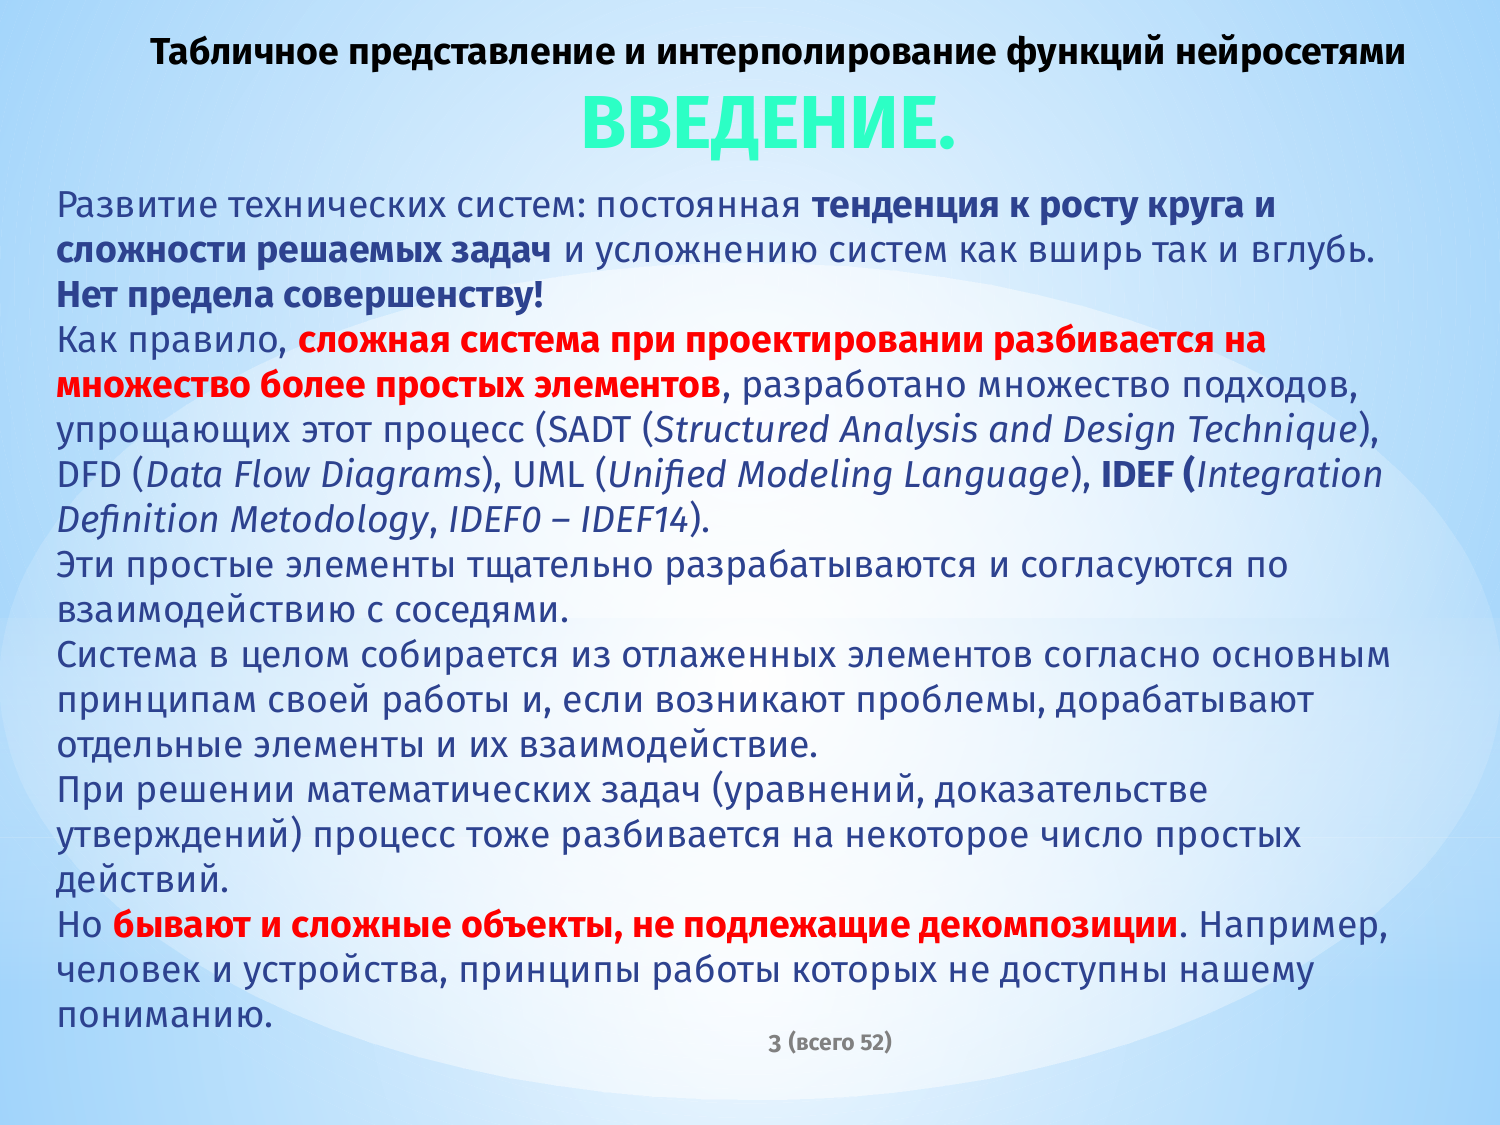

# Табличное представление и интерполирование функций нейросетями
Введение.
Развитие технических систем: постоянная тенденция к росту круга и сложности решаемых задач и усложнению систем как вширь так и вглубь. Нет предела совершенству!
Как правило, сложная система при проектировании разбивается на множество более простых элементов, разработано множество подходов, упрощающих этот процесс (SADT (Structured Analysis and Design Technique), DFD (Data Flow Diagrams), UML (Unified Modeling Language), IDEF (Integration Definition Metodology, IDEF0 – IDEF14).
Эти простые элементы тщательно разрабатываются и согласуются по взаимодействию с соседями.
Система в целом собирается из отлаженных элементов согласно основным принципам своей работы и, если возникают проблемы, дорабатывают отдельные элементы и их взаимодействие.
При решении математических задач (уравнений, доказательстве утверждений) процесс тоже разбивается на некоторое число простых действий.
Но бывают и сложные объекты, не подлежащие декомпозиции. Например, человек и устройства, принципы работы которых не доступны нашему пониманию.
(всего 52)
3